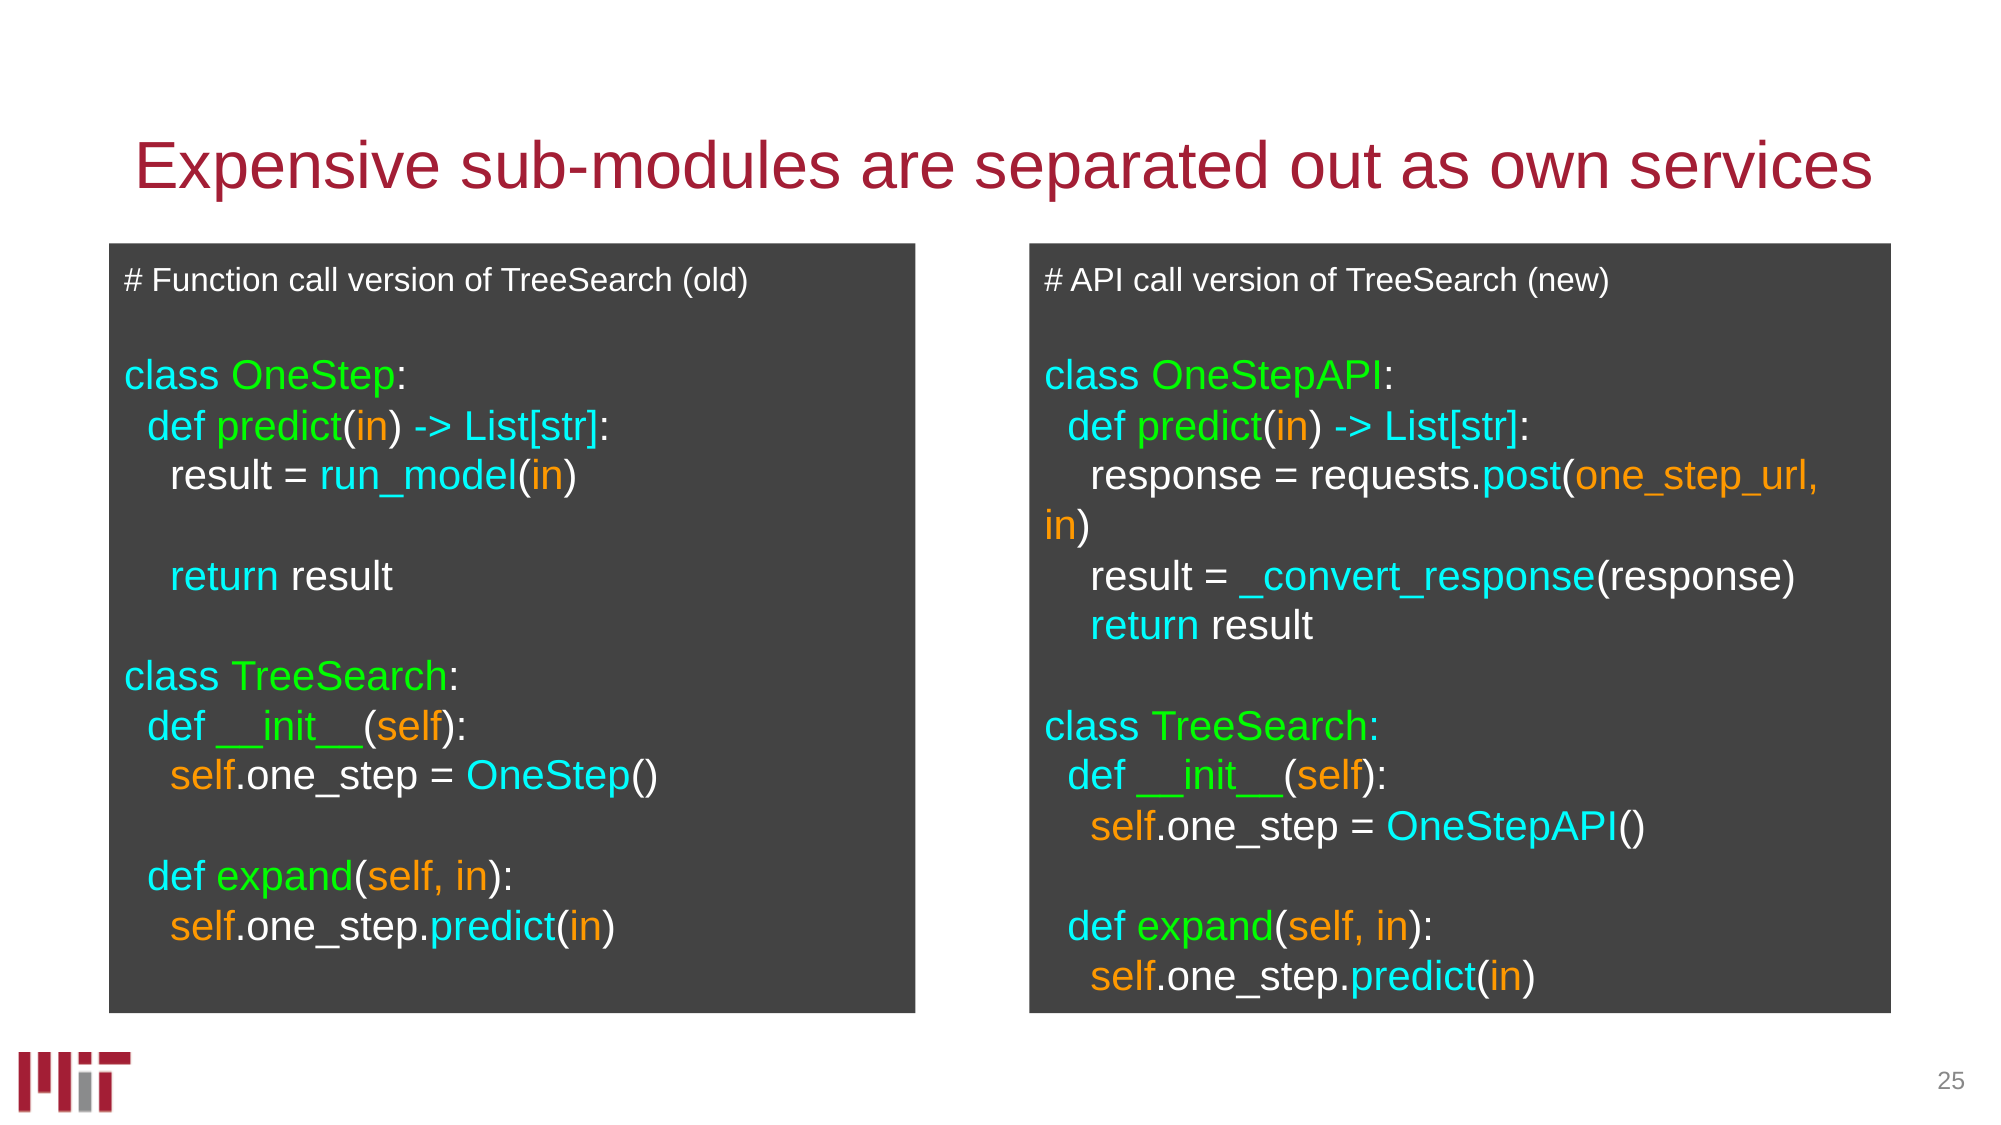

Expensive sub-modules are separated out as own services
# API call version of TreeSearch (new)

class OneStepAPI:
  def predict(in) -> List[str]:
    response = requests.post(one_step_url, in)
    result = _convert_response(response)
    return result

class TreeSearch:
  def __init__(self):
    self.one_step = OneStepAPI()

  def expand(self, in):
    self.one_step.predict(in)
# Function call version of TreeSearch (old)

class OneStep:
  def predict(in) -> List[str]:
    result = run_model(in)

    return result

class TreeSearch:
  def __init__(self):
    self.one_step = OneStep()

  def expand(self, in):
    self.one_step.predict(in)

25